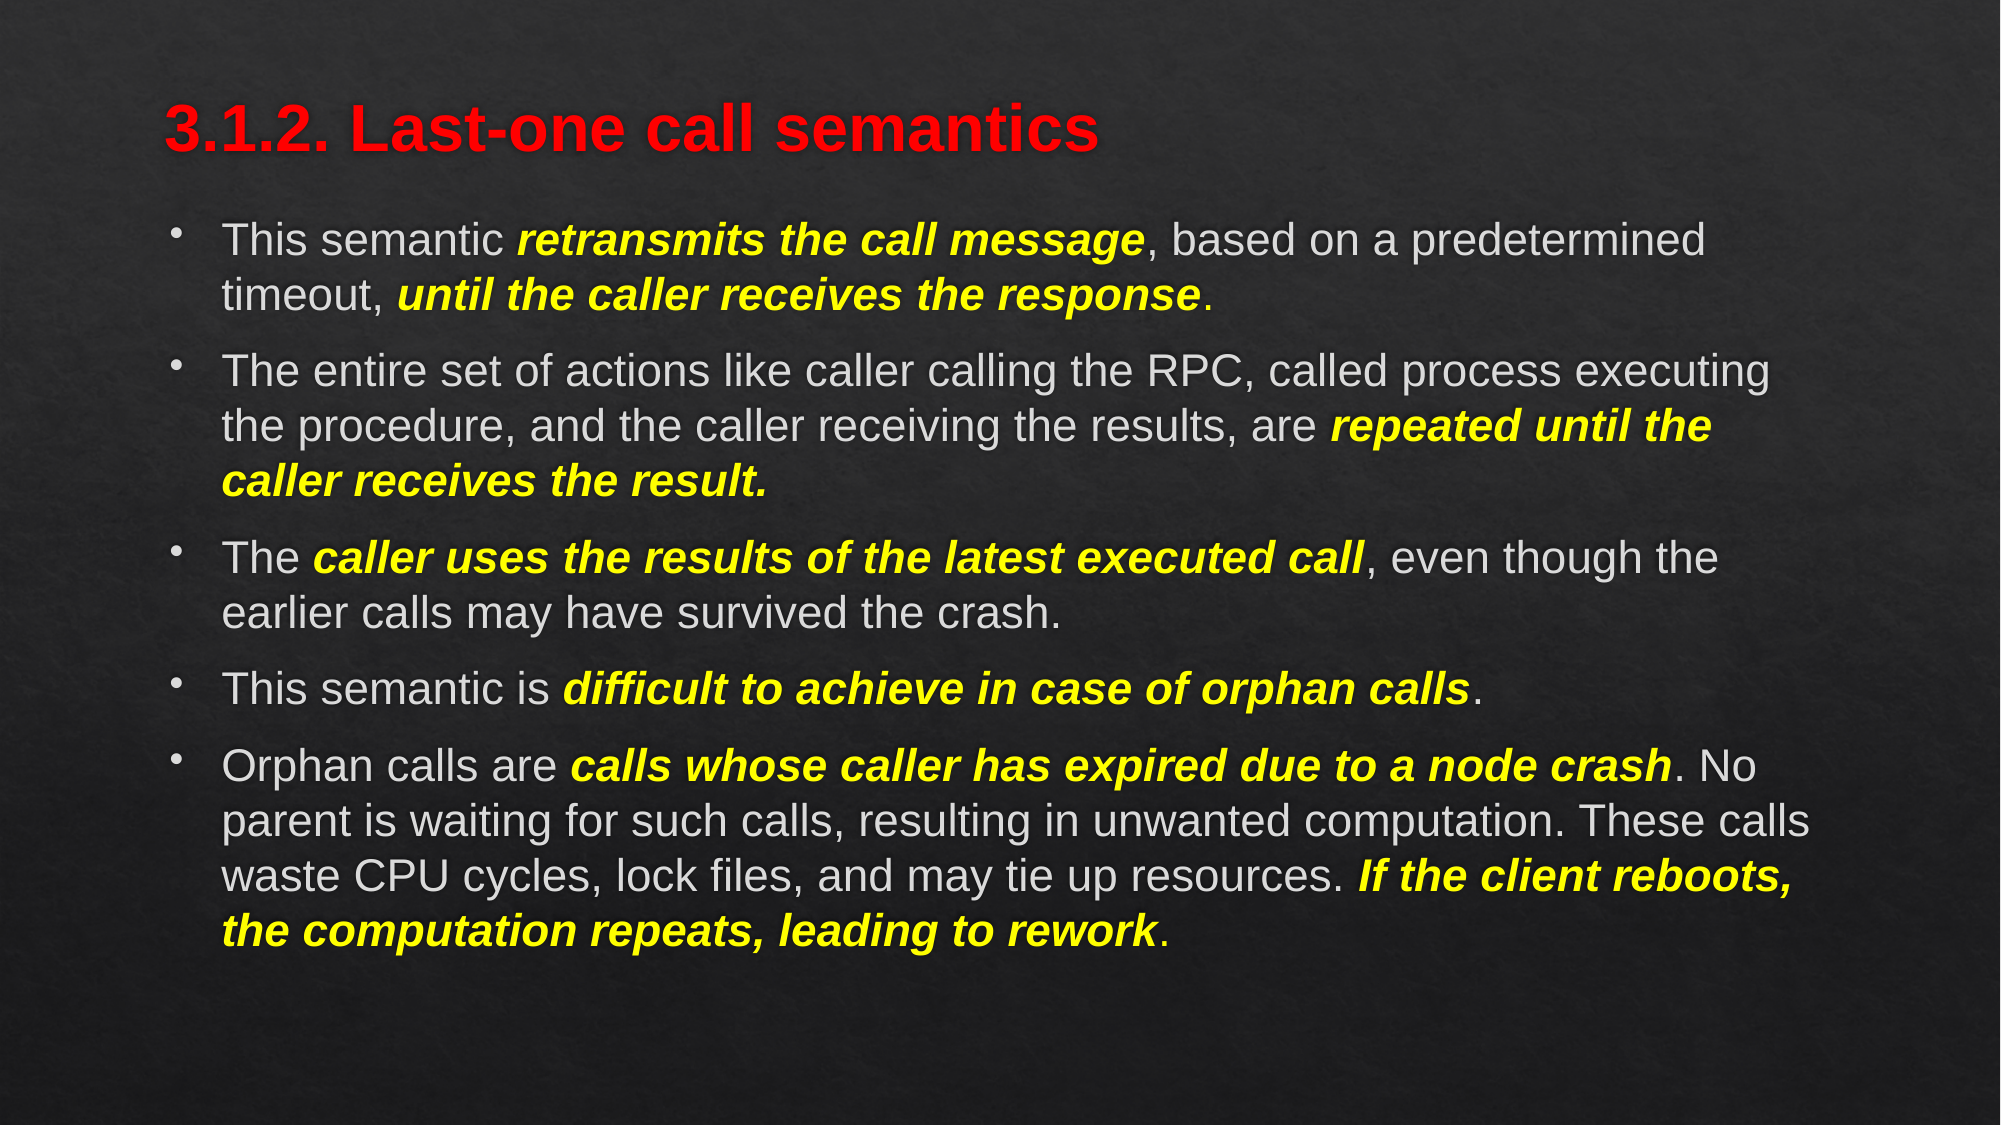

# 3.1.2. Last-one call semantics
This semantic retransmits the call message, based on a predetermined timeout, until the caller receives the response.
The entire set of actions like caller calling the RPC, called process executing the procedure, and the caller receiving the results, are repeated until the caller receives the result.
The caller uses the results of the latest executed call, even though the earlier calls may have survived the crash.
This semantic is difficult to achieve in case of orphan calls.
Orphan calls are calls whose caller has expired due to a node crash. No parent is waiting for such calls, resulting in unwanted computation. These calls waste CPU cycles, lock files, and may tie up resources. If the client reboots, the computation repeats, leading to rework.